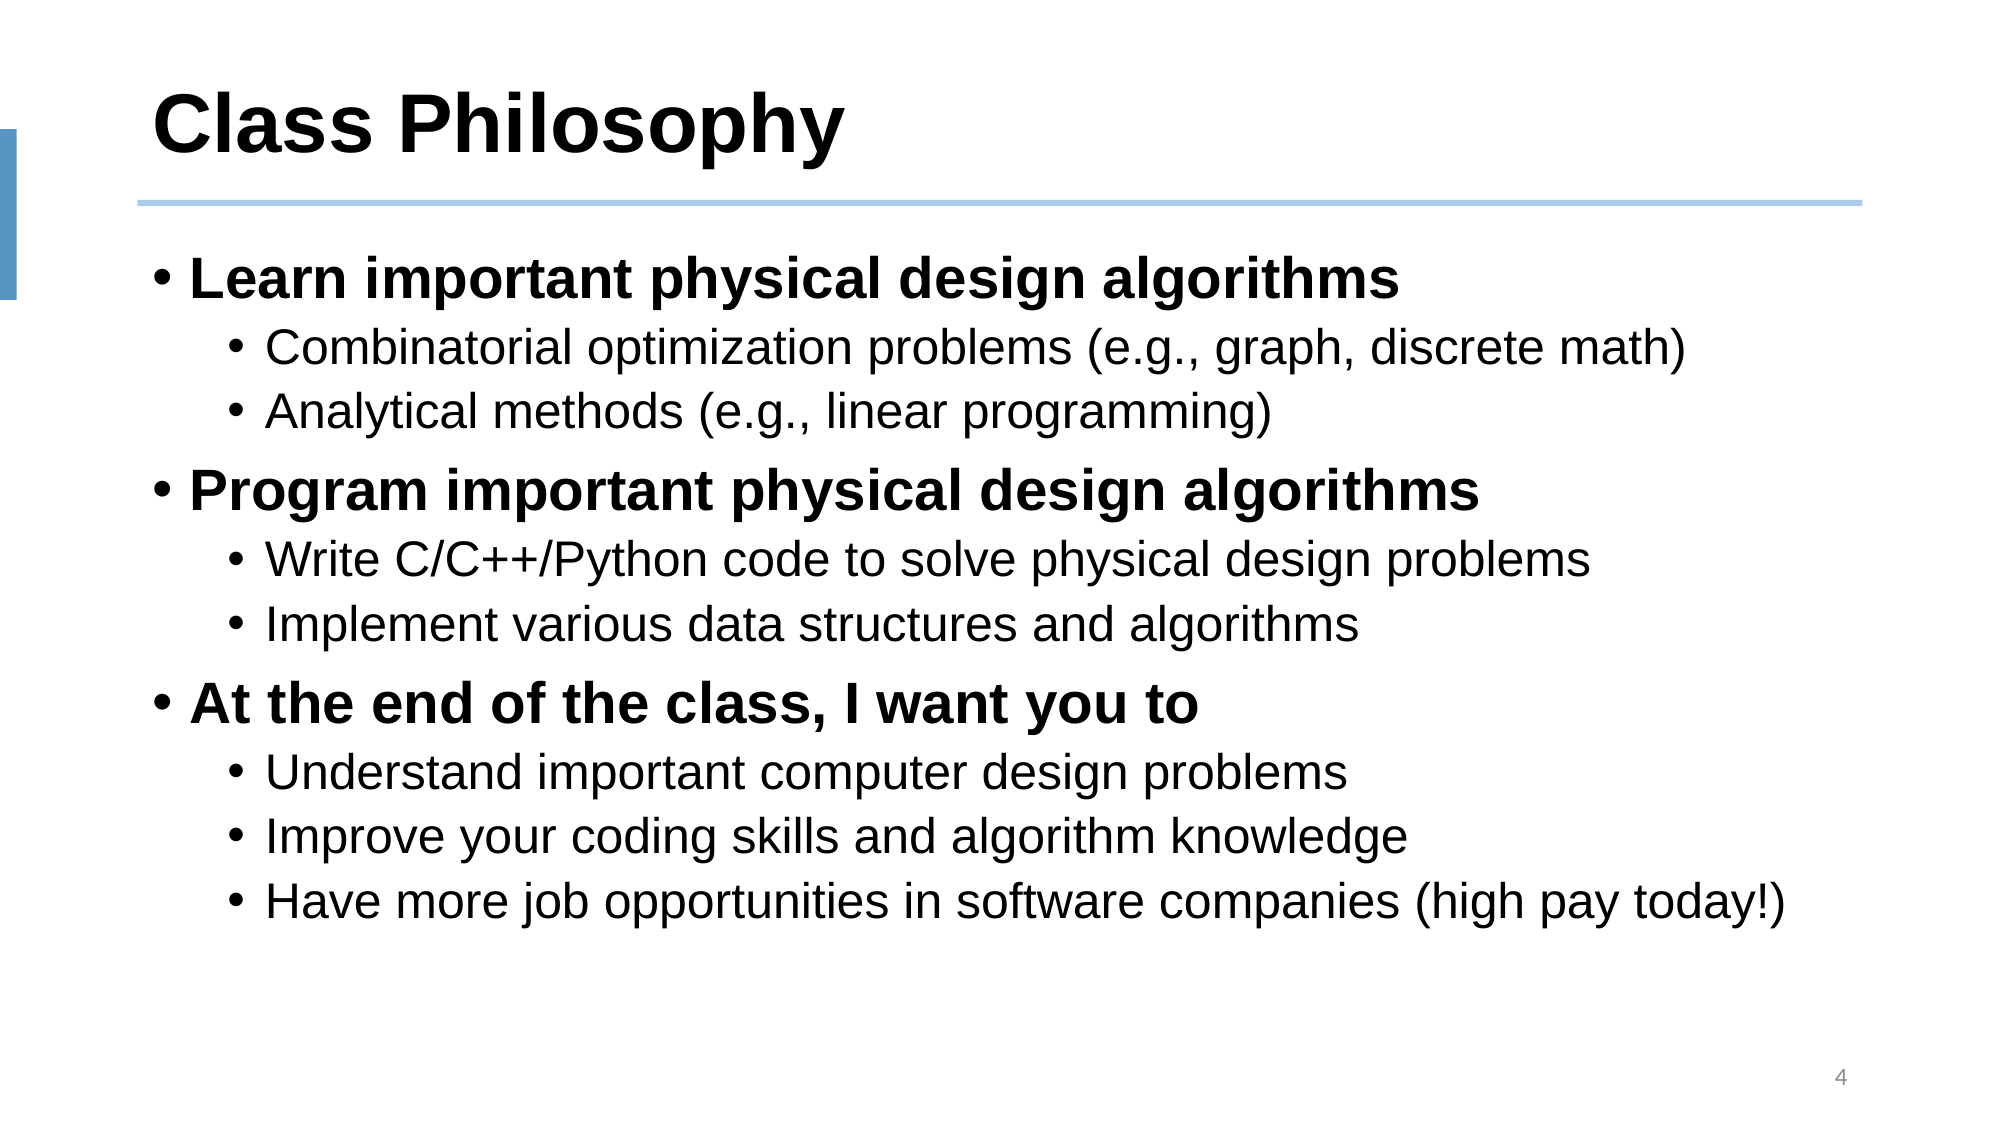

# Class Philosophy
Learn important physical design algorithms
Combinatorial optimization problems (e.g., graph, discrete math)
Analytical methods (e.g., linear programming)
Program important physical design algorithms
Write C/C++/Python code to solve physical design problems
Implement various data structures and algorithms
At the end of the class, I want you to
Understand important computer design problems
Improve your coding skills and algorithm knowledge
Have more job opportunities in software companies (high pay today!)

4